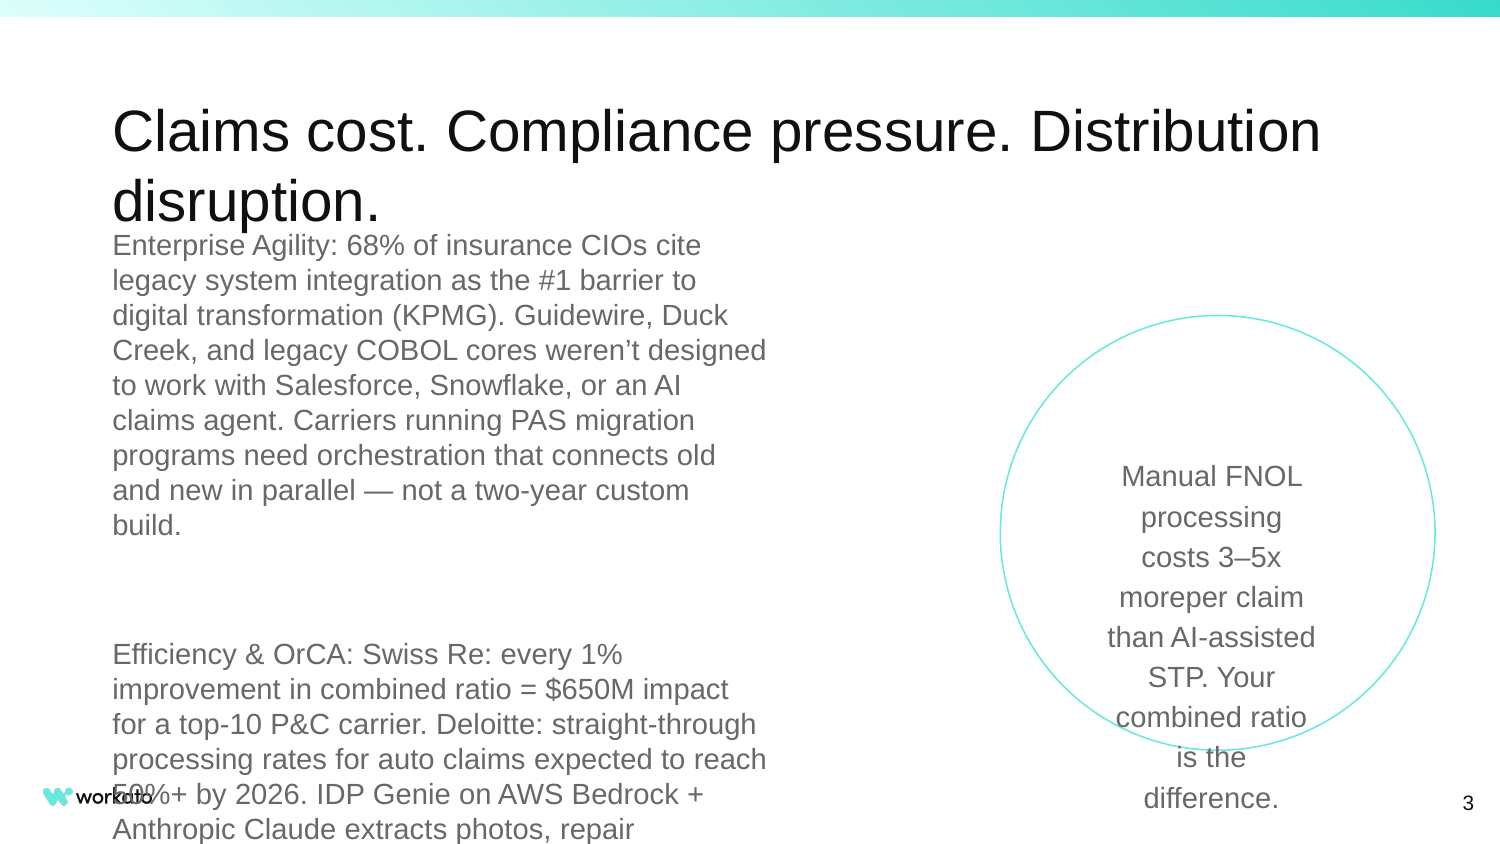

# Claims cost. Compliance pressure. Distribution disruption.
Enterprise Agility: 68% of insurance CIOs cite legacy system integration as the #1 barrier to digital transformation (KPMG). Guidewire, Duck Creek, and legacy COBOL cores weren’t designed to work with Salesforce, Snowflake, or an AI claims agent. Carriers running PAS migration programs need orchestration that connects old and new in parallel — not a two-year custom build.

Efficiency & OrCA: Swiss Re: every 1% improvement in combined ratio = $650M impact for a top-10 P&C carrier. Deloitte: straight-through processing rates for auto claims expected to reach 50%+ by 2026. IDP Genie on AWS Bedrock + Anthropic Claude extracts photos, repair estimates, and medical bills automatically — no adjuster touchpoint for routine claims. OrCA autoscales elastically during CAT events without infrastructure provisioning.

Risk Reduction: Every AI claim decision needs a defensible audit trail for state regulatory examiners and E&O defense. HIPAA BAA available for carriers handling medical data. SOC 2 Type II certified. Zero Downtime Upgrades — no maintenance windows during CAT season or quarterly close.

Revenue Growth: Embedded insurance market reaches $700B by 2030 (Swiss Re). API-based quoting and binding via Workato Embed lets carriers launch new distribution channels in days, not quarters. AI-powered renewal outreach with cross-sell propensity scoring increases retention before the policyholder shops.

Manual FNOL processing costs 3–5x moreper claim than AI-assisted STP. Your combined ratio is the difference.
3